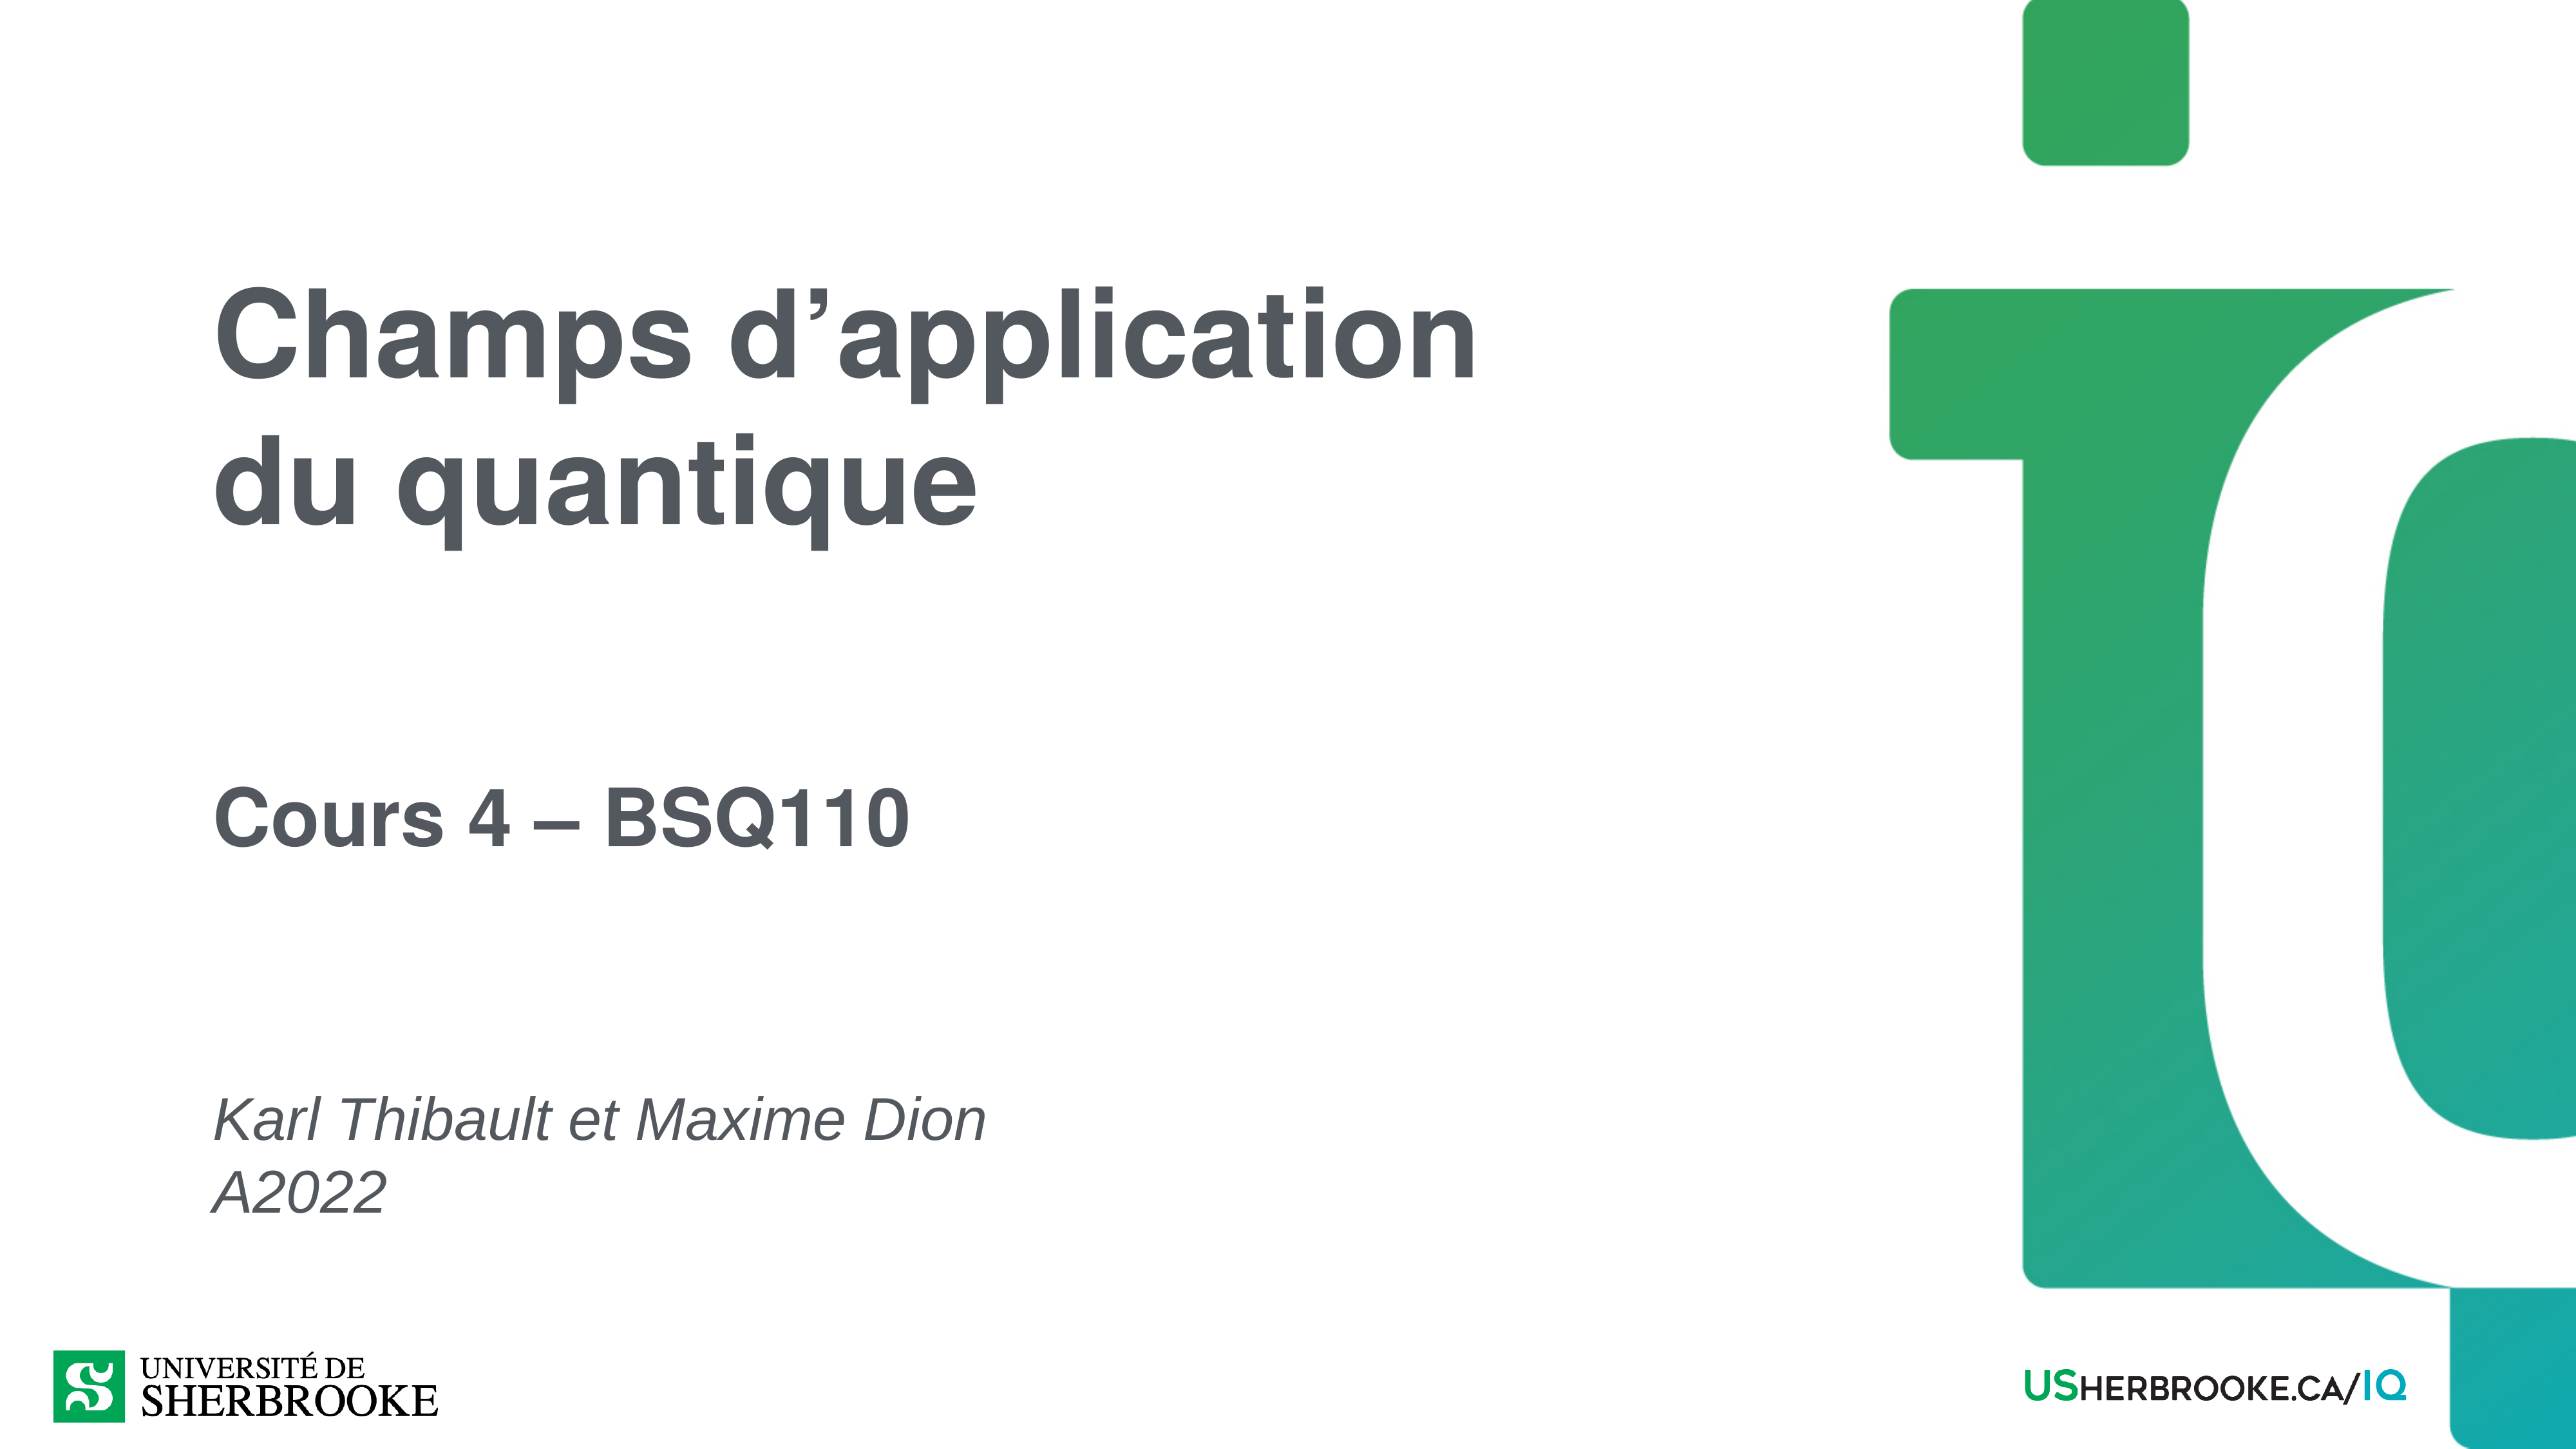

Champs d’application
du quantique

Cours 4 – BSQ110

Karl Thibault et Maxime Dion
A2022